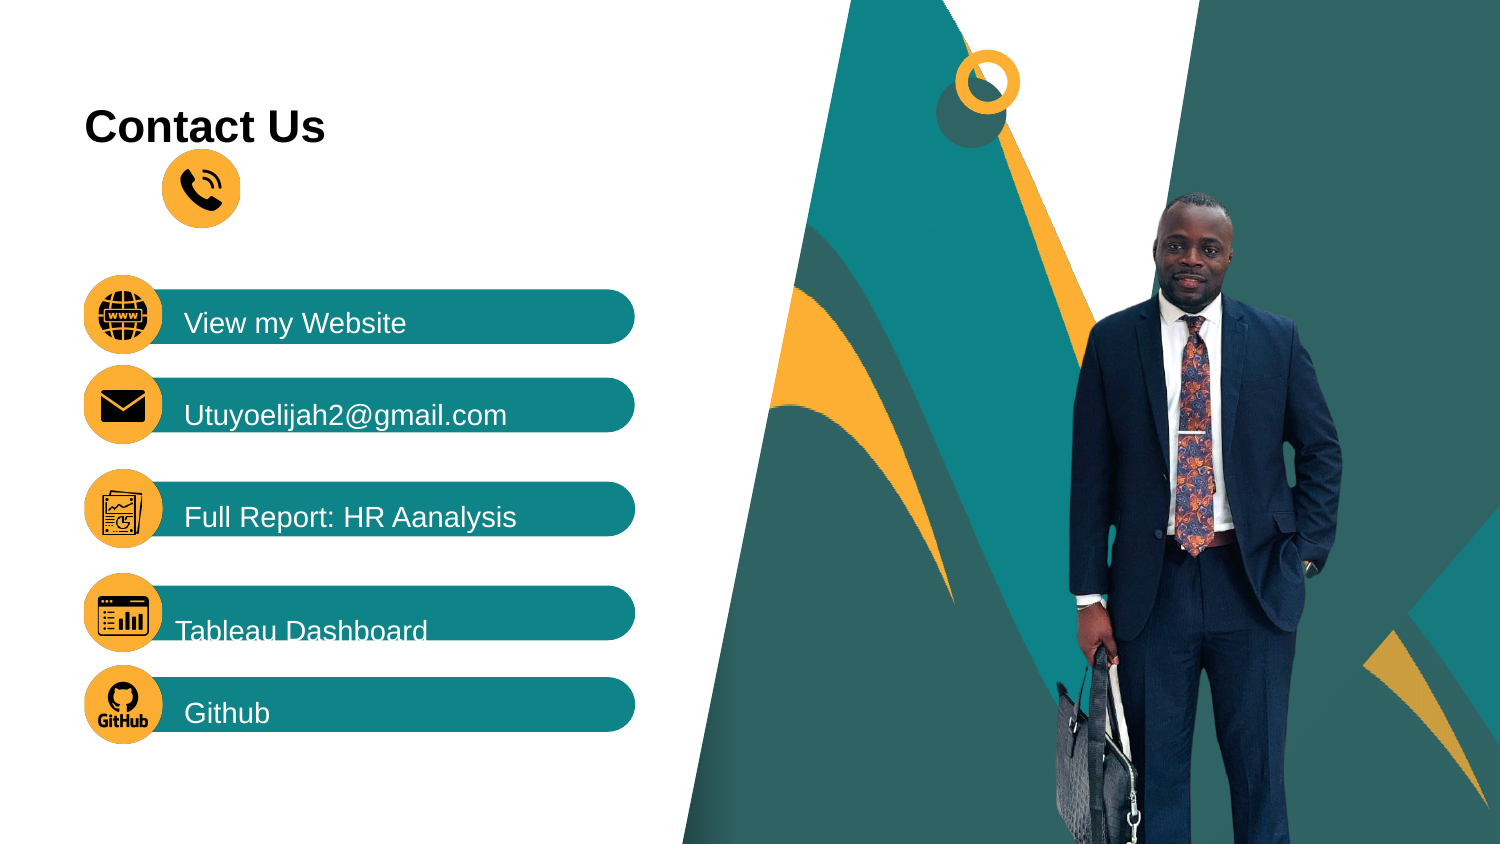

Contact Us

+123-456-7890

View my Website

Utuyoelijah2@gmail.com

Full Report: HR Aanalysis

Tableau Dashboard

Github